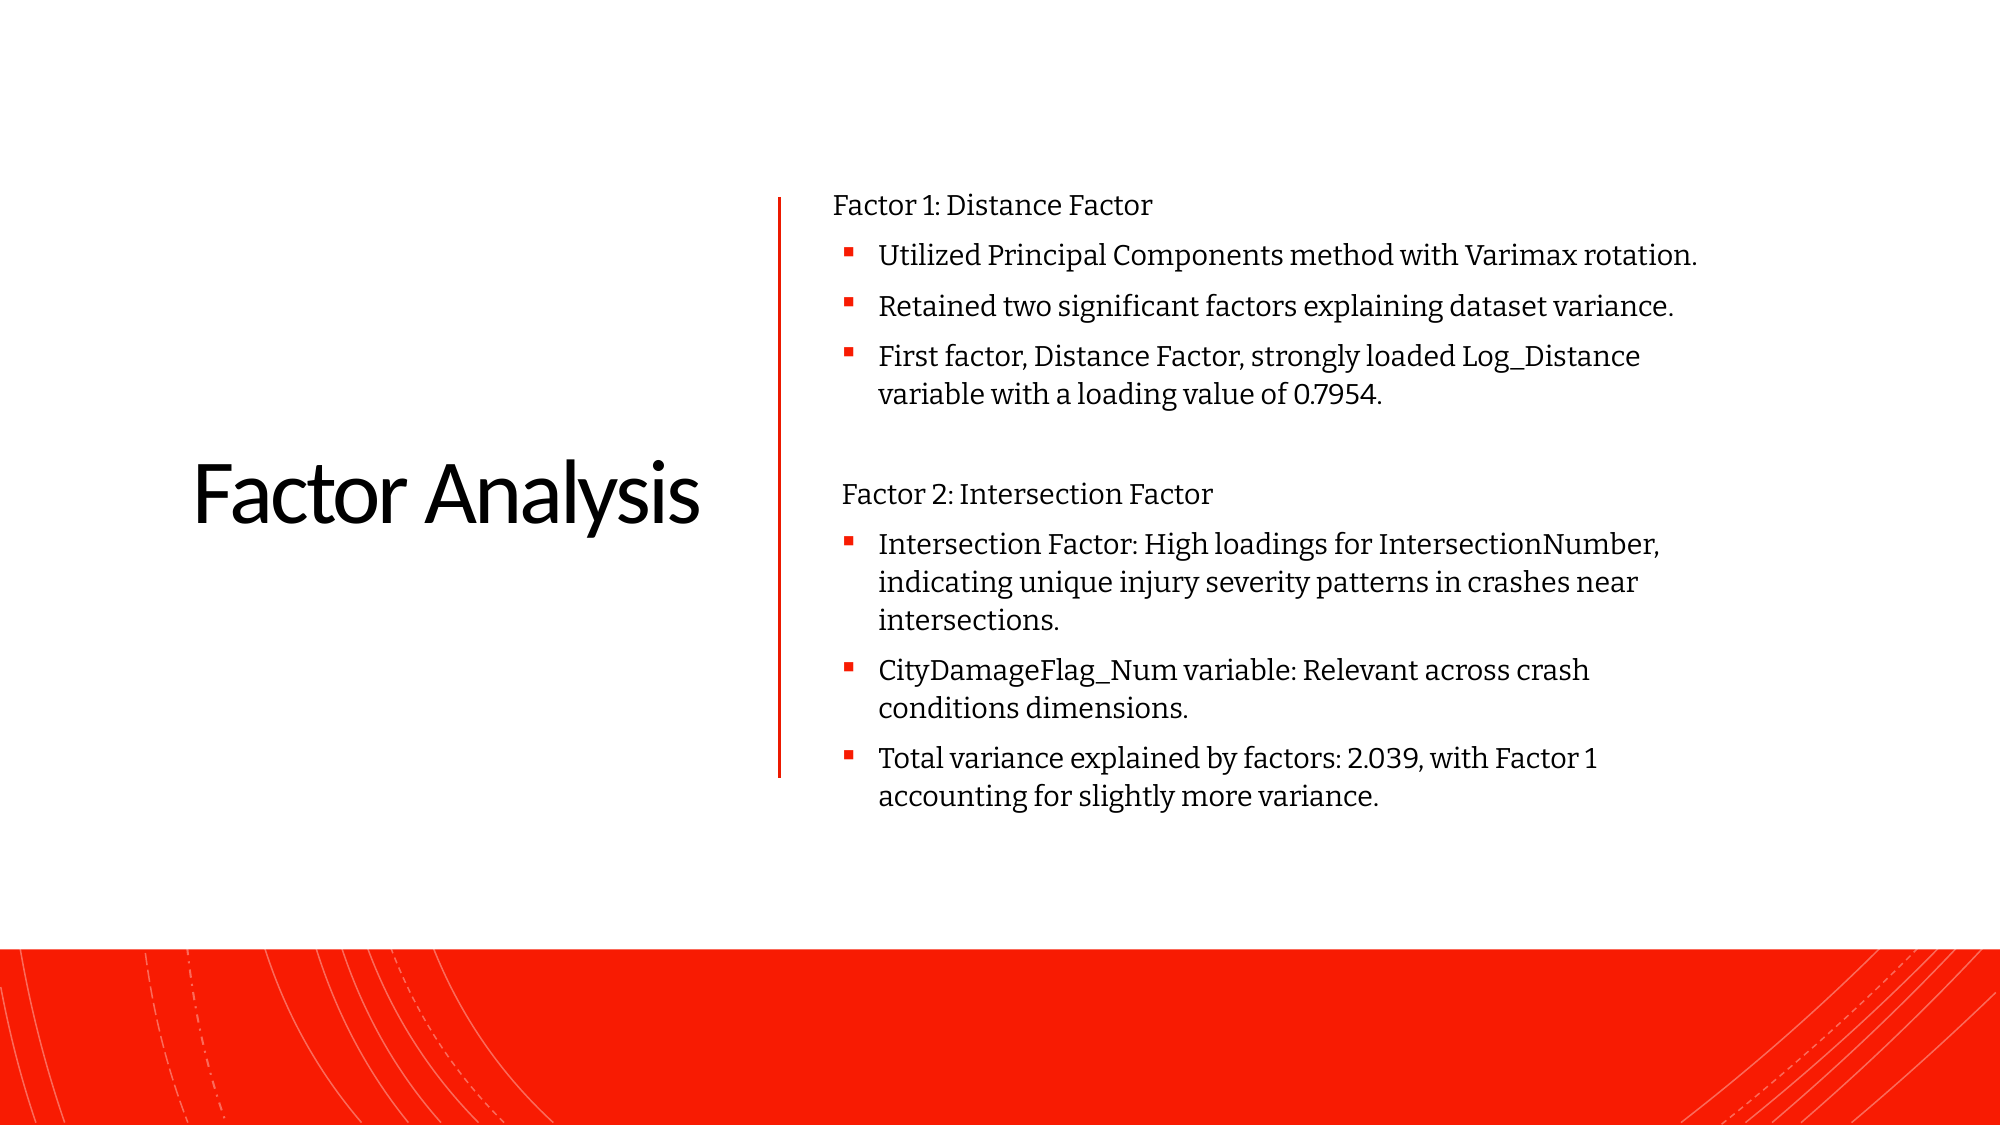

Factor Analysis
Factor 1: Distance Factor
Utilized Principal Components method with Varimax rotation.
Retained two significant factors explaining dataset variance.
First factor, Distance Factor, strongly loaded Log_Distance variable with a loading value of 0.7954.

Factor 2: Intersection Factor
Intersection Factor: High loadings for IntersectionNumber, indicating unique injury severity patterns in crashes near intersections.
CityDamageFlag_Num variable: Relevant across crash conditions dimensions.
Total variance explained by factors: 2.039, with Factor 1 accounting for slightly more variance.